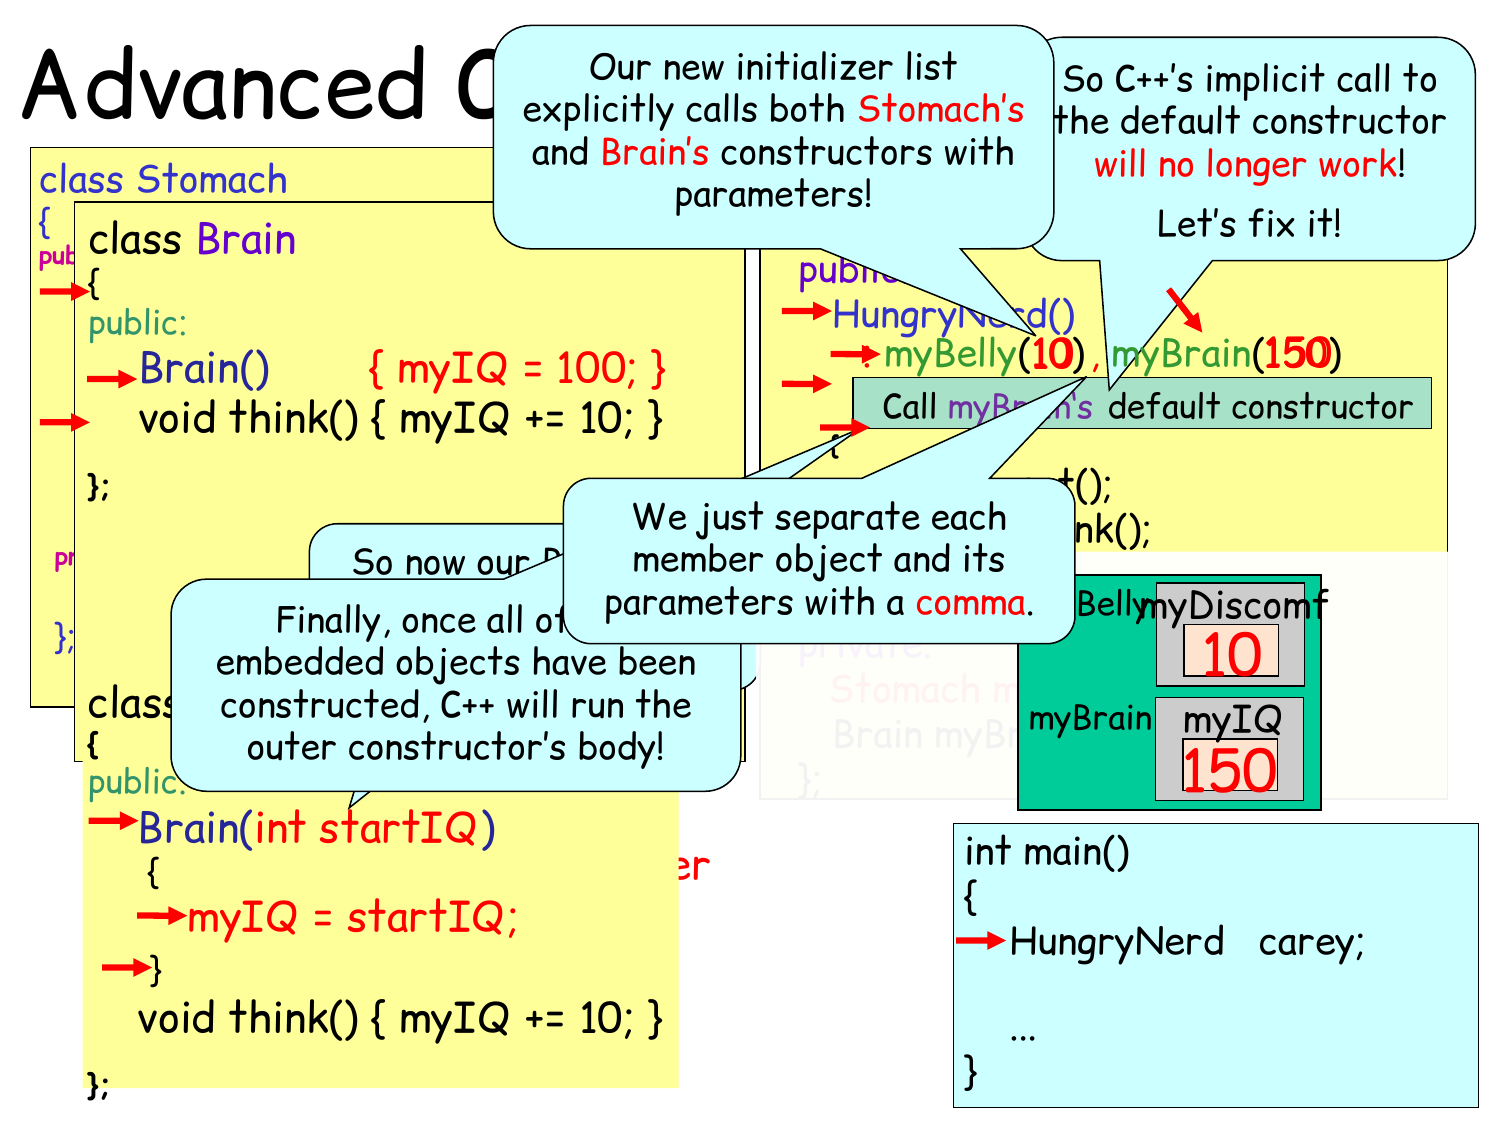

Advanced Class Composition
Our new initializer list explicitly calls both Stomach’s and Brain’s constructors with parameters!
So C++’s implicit call to the default constructor will no longer work!
Let’s fix it!

class Stomach
{
public:

 Stomach(int startDiscomf)
  {
     myDiscomf = startDiscomf;
  }
   ~Stomach() { cout << “Burp!\n”;  }
   void eat()  { myDiscomf ++; }
private:
  int myDiscomf;
};

class HungryNerd
{
public:
   HungryNerd()

private:

   Brain myBrain;
};

Stomach myBelly;

class Brain
{
public:
    Brain()        { myIQ = 100; }
    void think() { myIQ += 10; }
};

150
10
: myBelly(10)
, myBrain(150)

Call myBrain‘s  default constructor

 {
     myBelly.eat();
     myBrain.think();
 }

We just separate each member object and its parameters with a comma.
So now our Brain class requires a constructor parameter too!

carey

myDiscomf

myBelly

Finally, once all of our embedded objects have been constructed, C++ will run the outer constructor’s body!
10
class Brain
{
public:
    Brain(int startIQ)
      {
        myIQ = startIQ;
      }
    void think() { myIQ += 10; }
};

myIQ

myBrain

150
int main()
{
    HungryNerd   carey;

    ...
}

We can also use the initializer list for more than just one embedded variable!